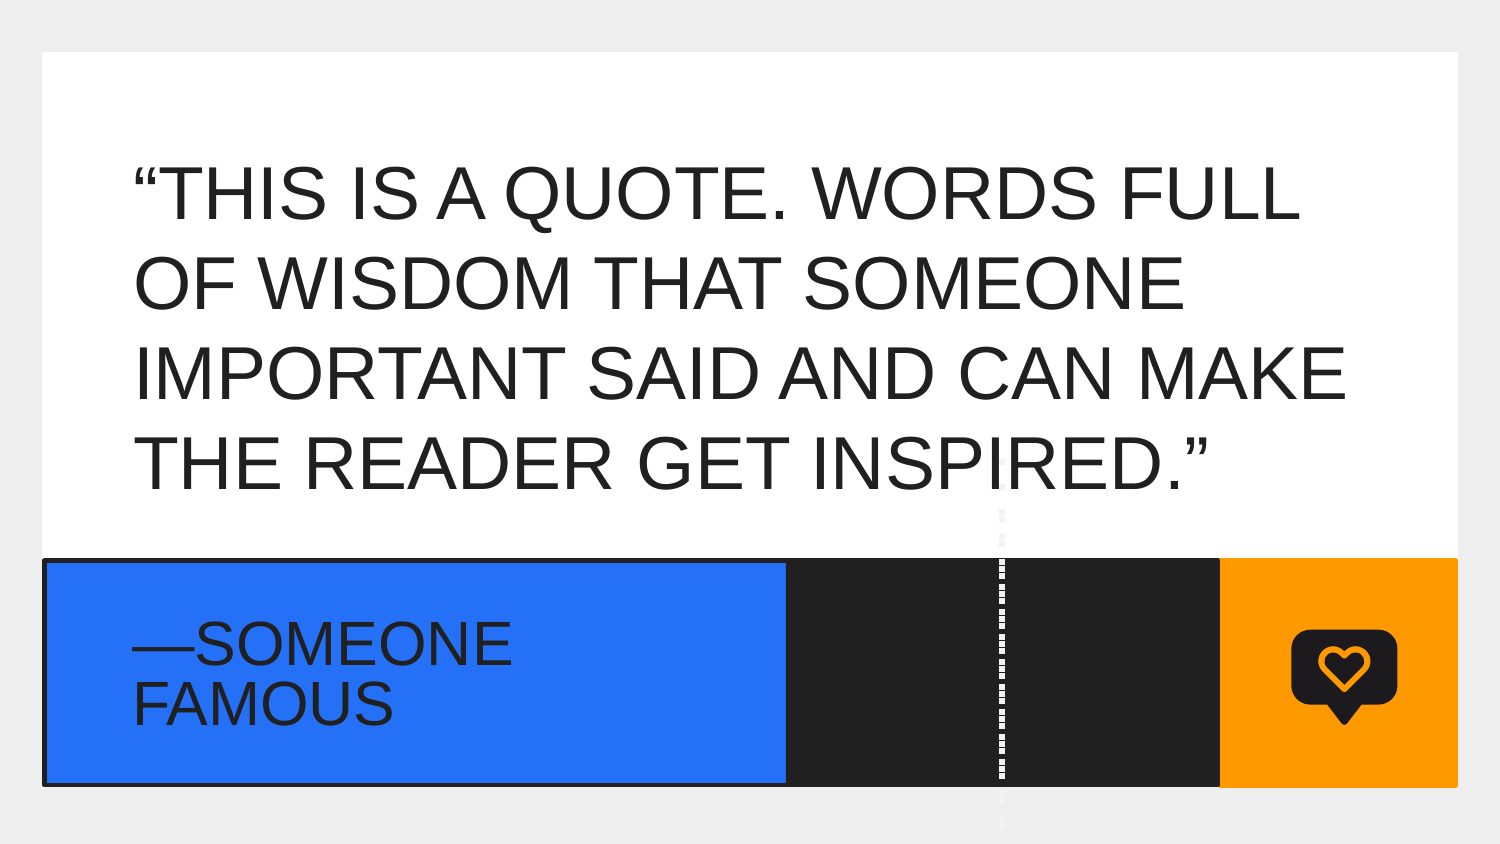

# “THIS IS A QUOTE. WORDS FULL OF WISDOM THAT SOMEONE IMPORTANT SAID AND CAN MAKE THE READER GET INSPIRED.”
—SOMEONE FAMOUS